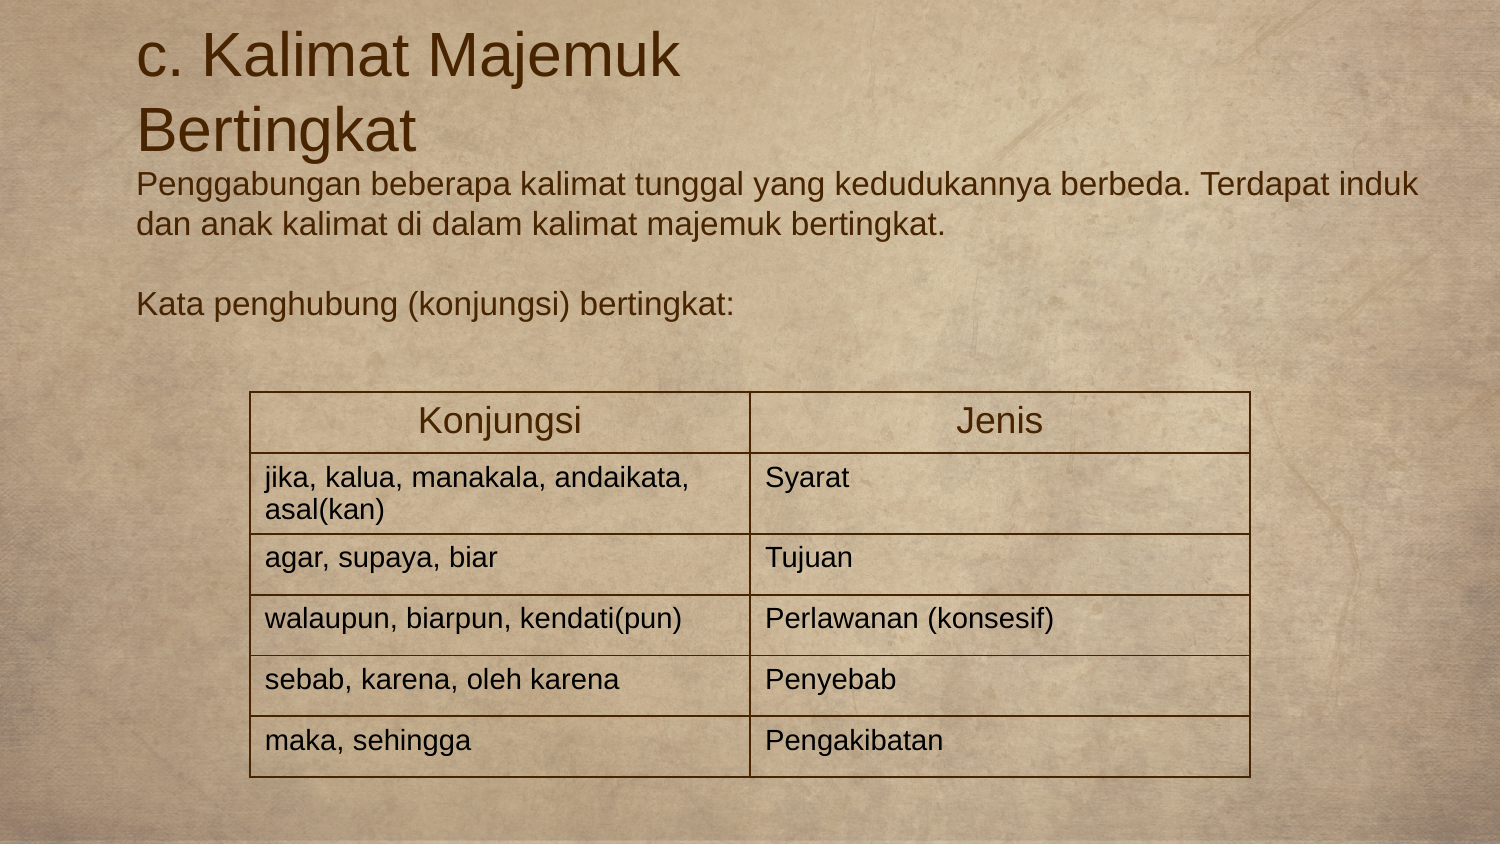

# c. Kalimat Majemuk Bertingkat
Penggabungan beberapa kalimat tunggal yang kedudukannya berbeda. Terdapat induk dan anak kalimat di dalam kalimat majemuk bertingkat.

Kata penghubung (konjungsi) bertingkat:
| Konjungsi | Jenis |
| --- | --- |
| jika, kalua, manakala, andaikata, asal(kan) | Syarat |
| agar, supaya, biar | Tujuan |
| walaupun, biarpun, kendati(pun) | Perlawanan (konsesif) |
| sebab, karena, oleh karena | Penyebab |
| maka, sehingga | Pengakibatan |